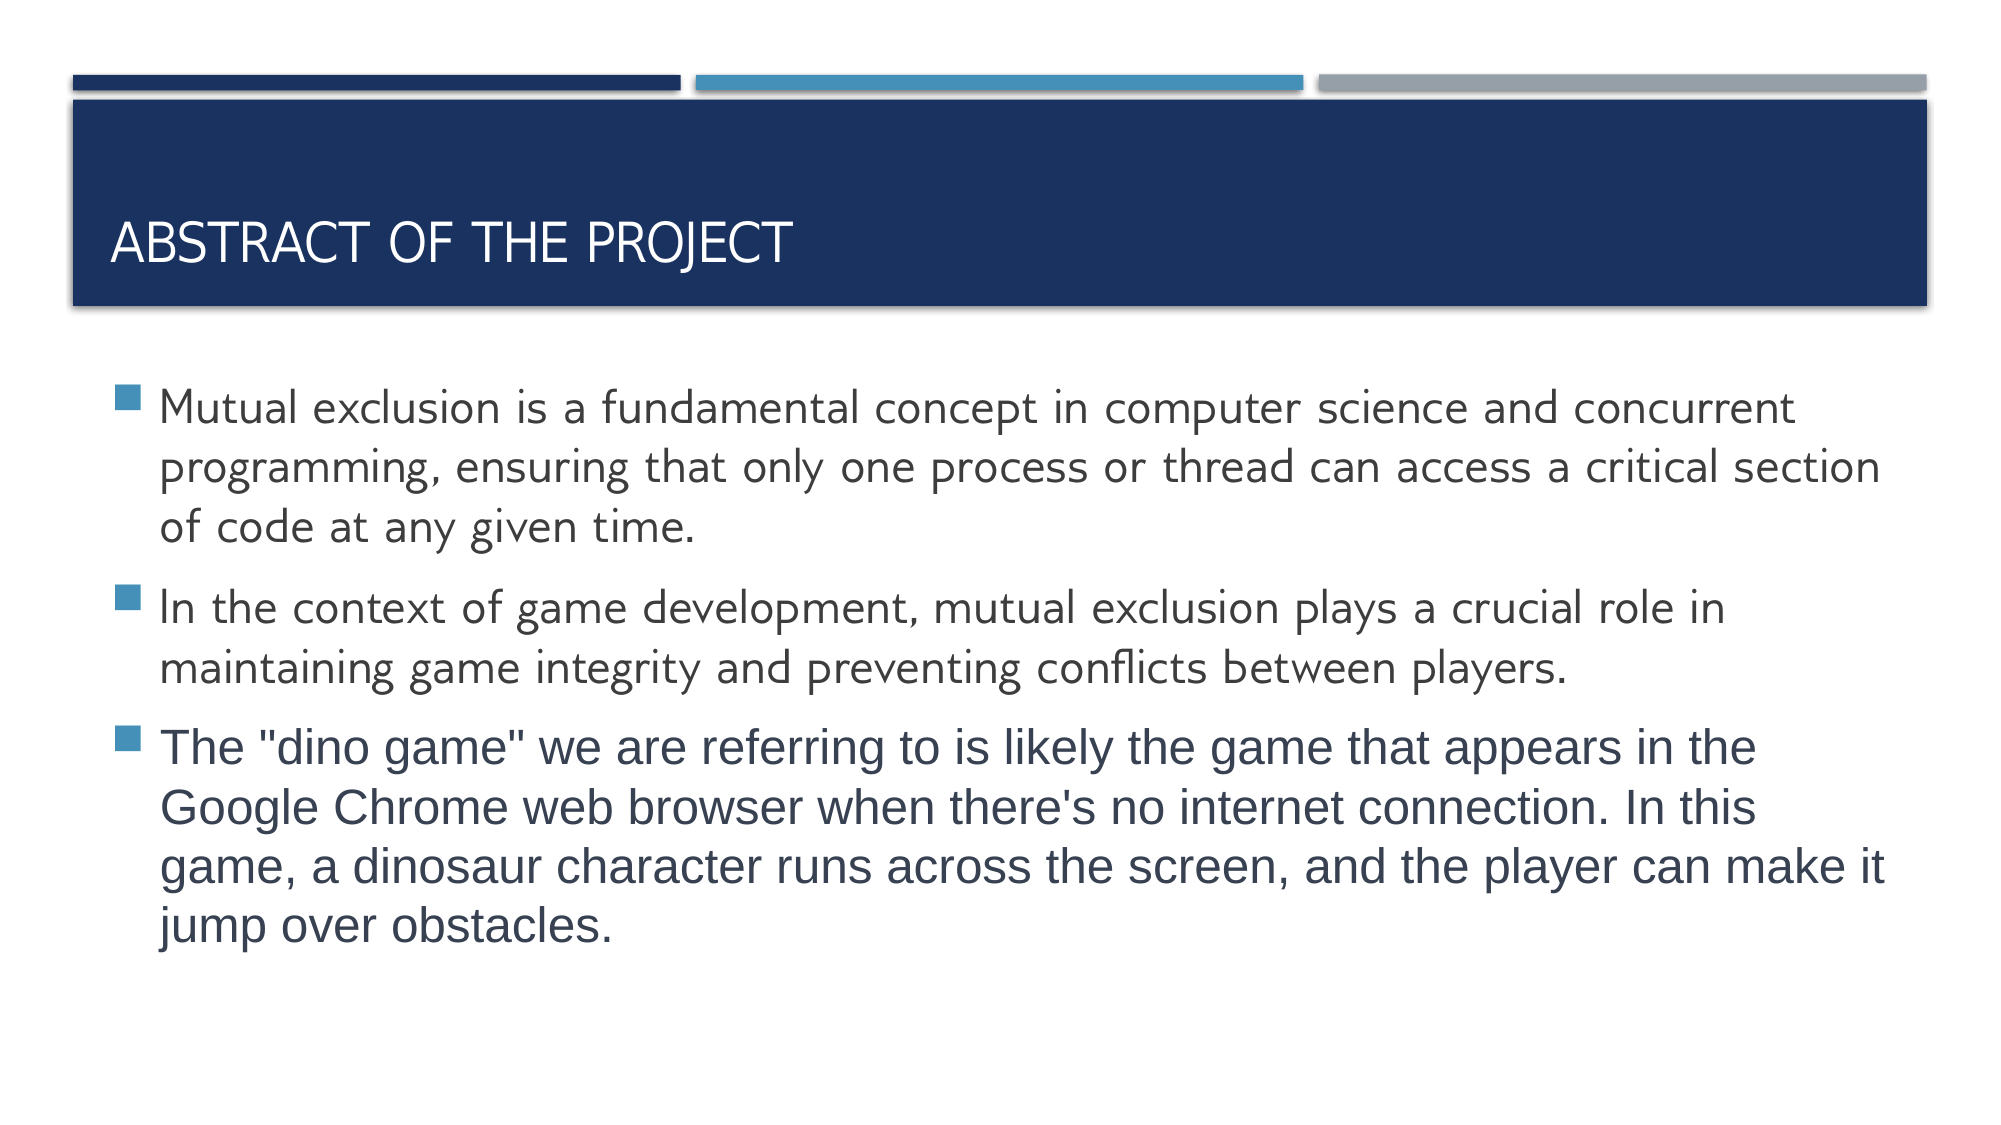

# Abstract of the project
Mutual exclusion is a fundamental concept in computer science and concurrent programming, ensuring that only one process or thread can access a critical section of code at any given time.
In the context of game development, mutual exclusion plays a crucial role in maintaining game integrity and preventing conflicts between players.
The "dino game" we are referring to is likely the game that appears in the Google Chrome web browser when there's no internet connection. In this game, a dinosaur character runs across the screen, and the player can make it jump over obstacles.